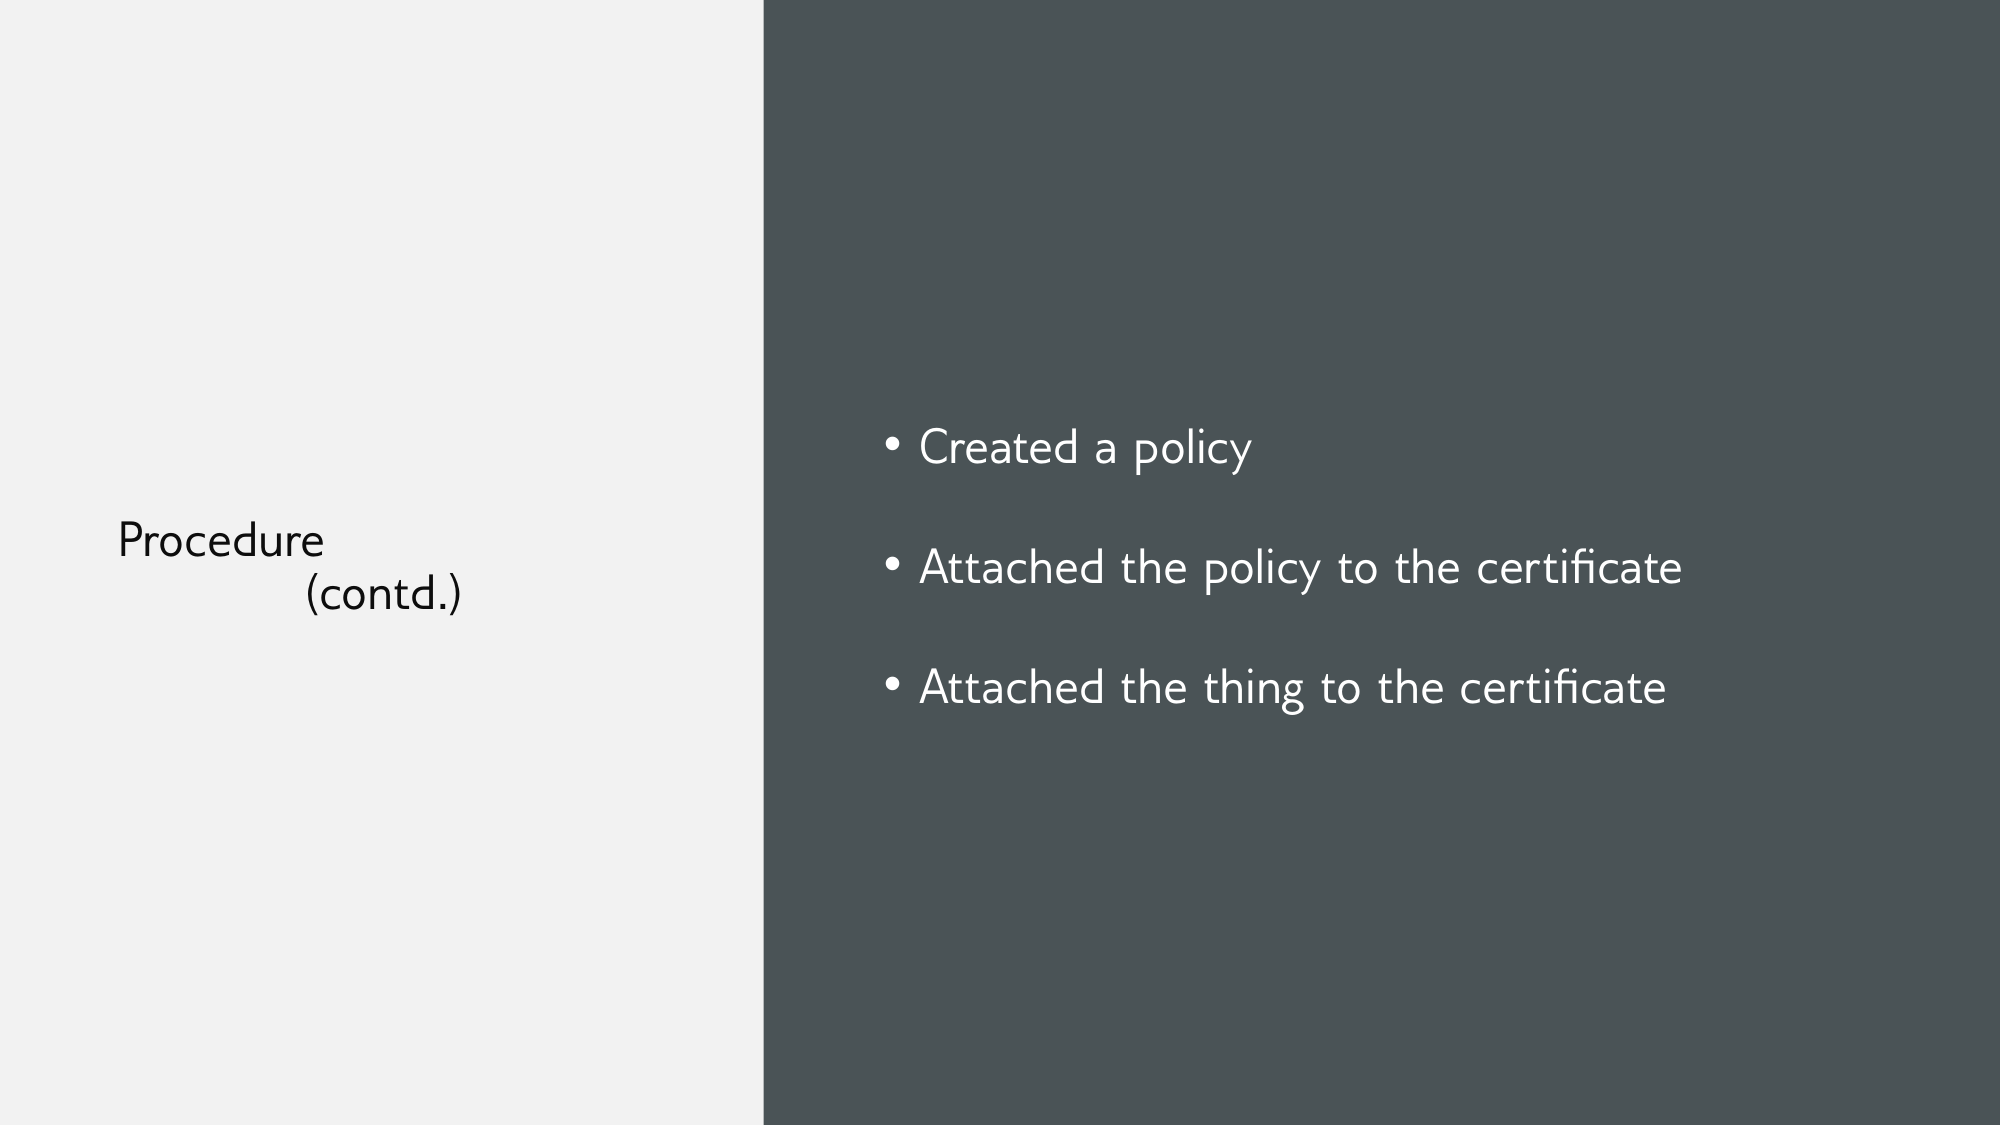

Created a policy

Attached the policy to the certificate

Attached the thing to the certificate
Procedure
(contd.)